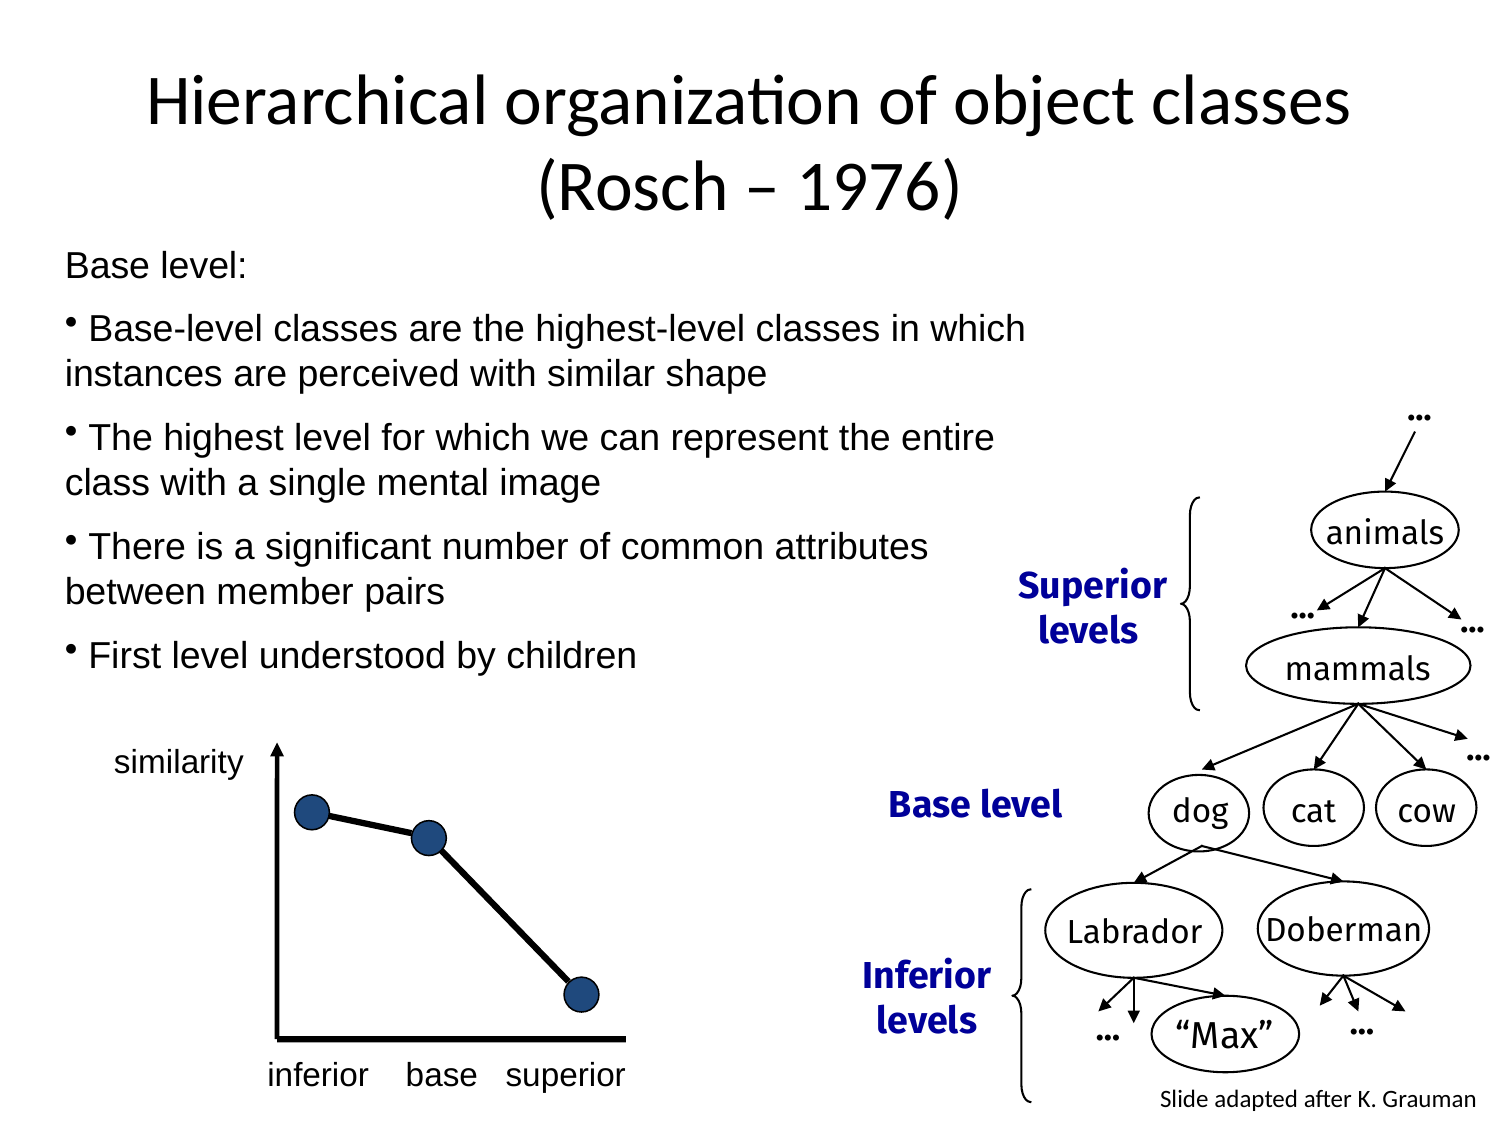

# Hierarchical organization of object classes (Rosch – 1976)
Base level:
 Base-level classes are the highest-level classes in which instances are perceived with similar shape
 The highest level for which we can represent the entire class with a single mental image
 There is a significant number of common attributes between member pairs
 First level understood by children
…

animals

 Superior
levels
…
…

mammals
…

cat

cow
Base level

Doberman

Labrador
Inferior
levels
…

“Max”
…
similarity

inferior    base   superior

dog

Slide adapted after K. Grauman